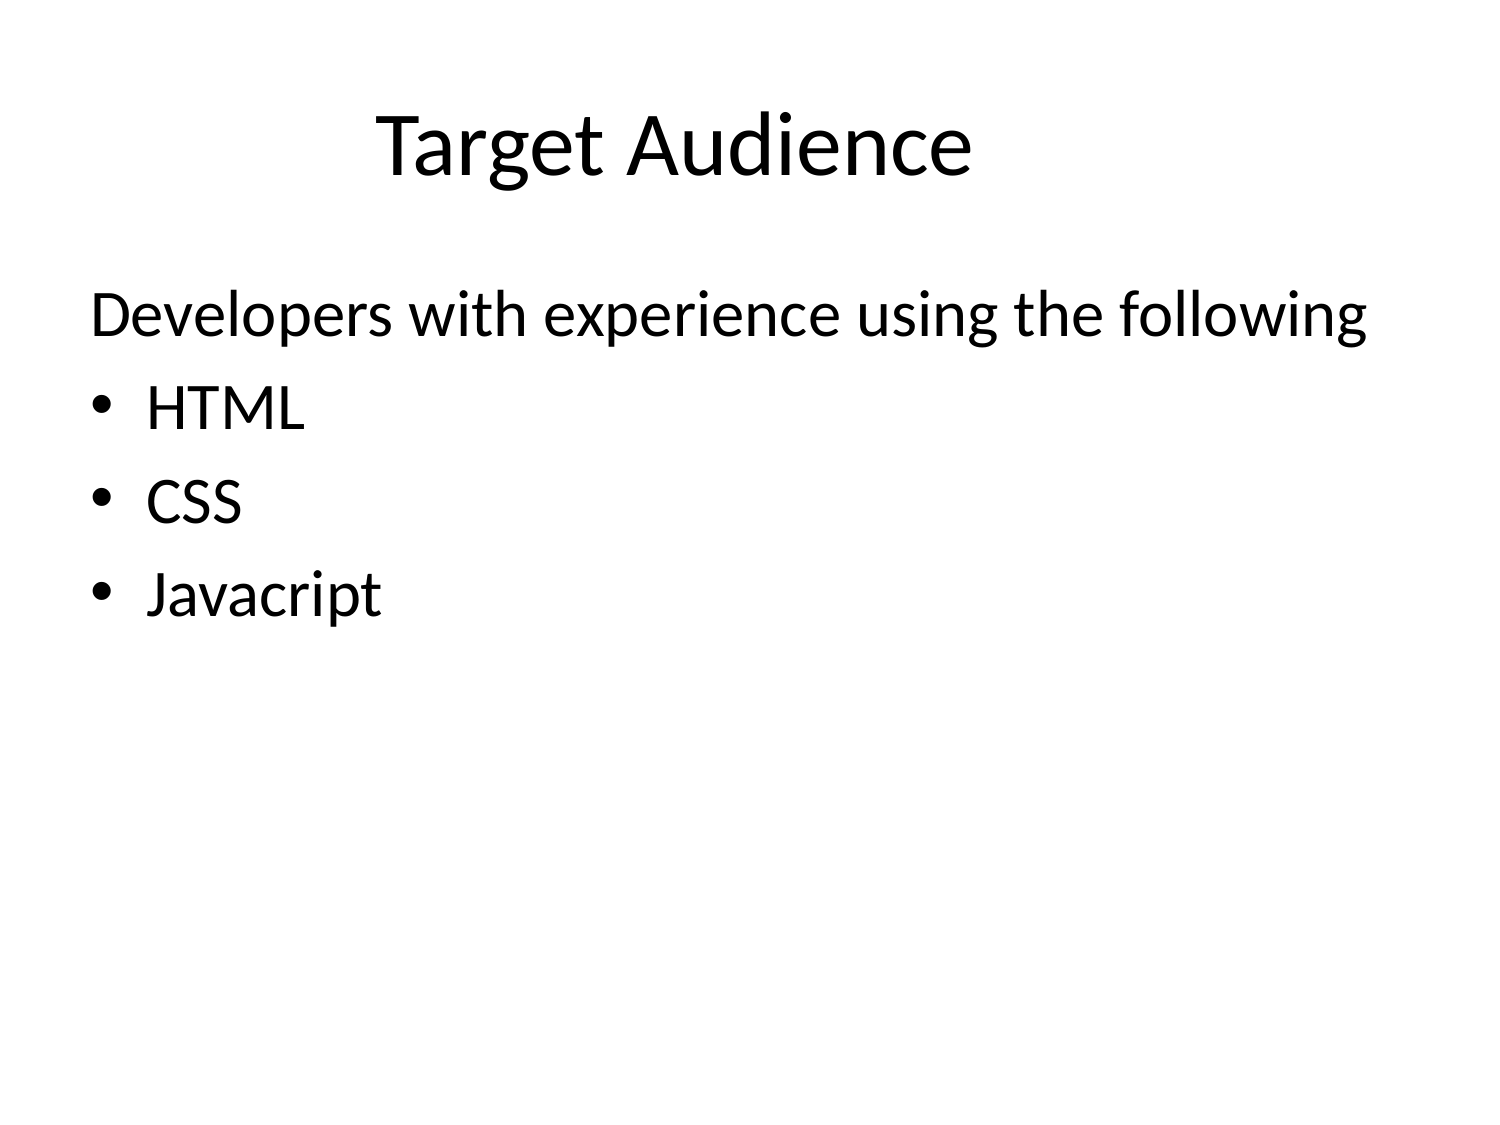

# Target Audience
Developers with experience using the following
HTML
CSS
Javacript